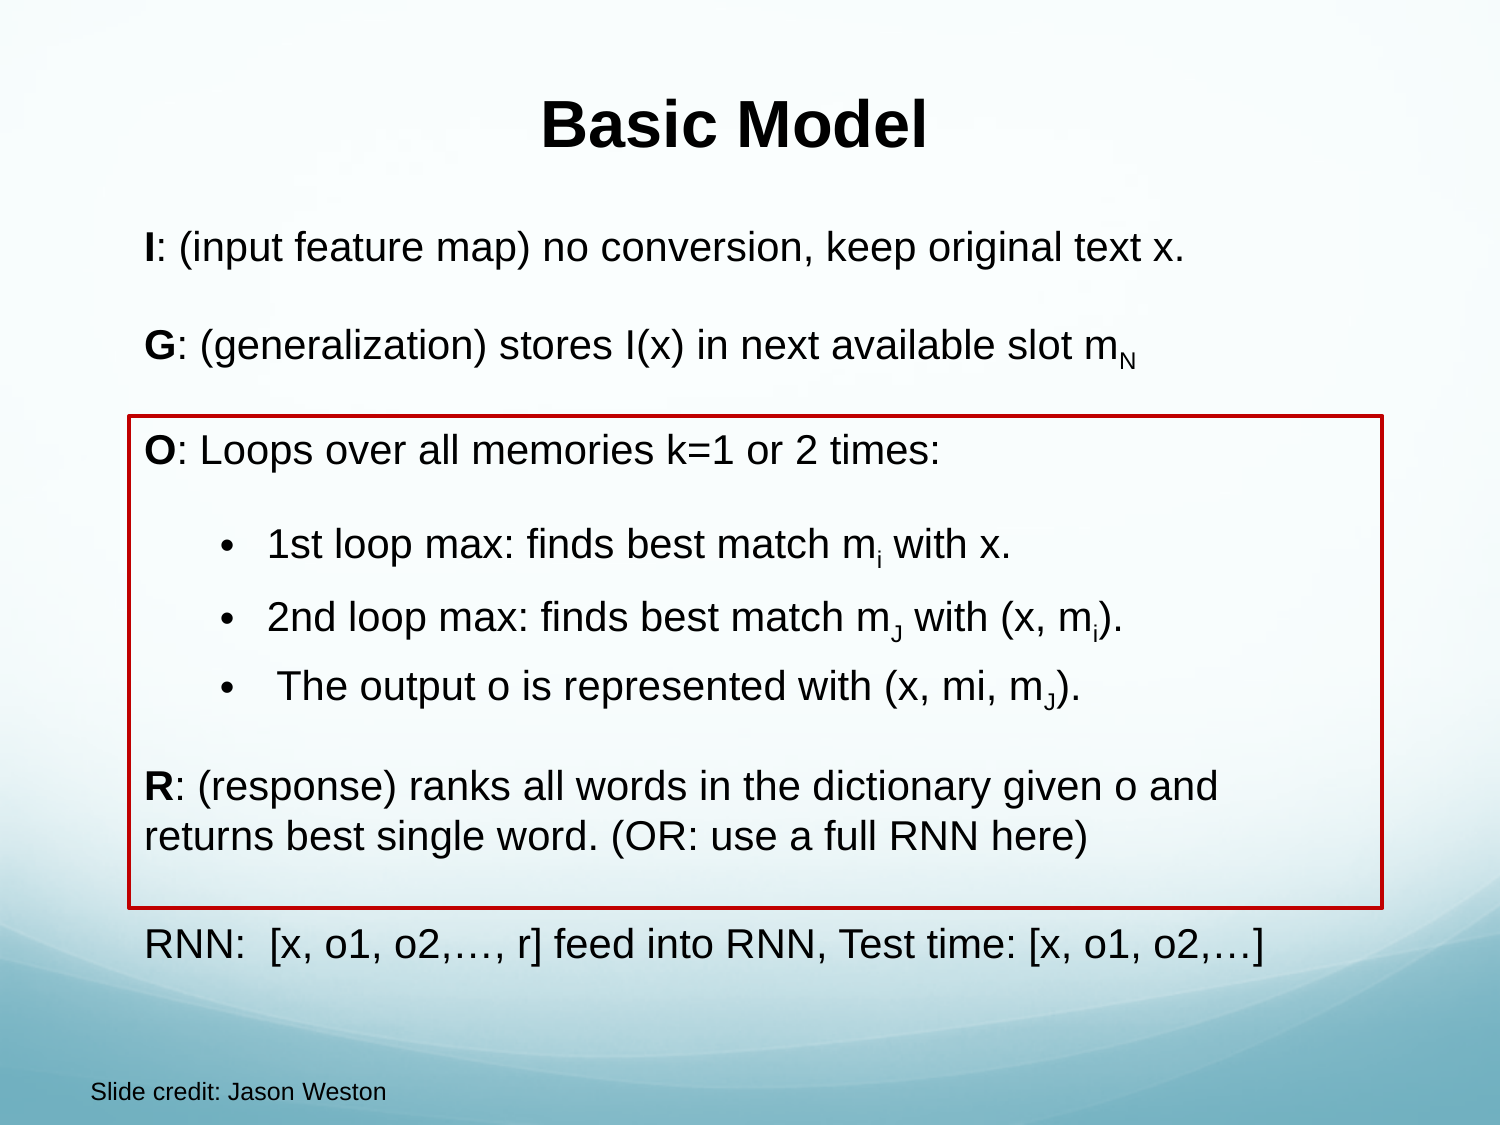

Basic Model
I: (input feature map) no conversion, keep original text x.
G: (generalization) stores I(x) in next available slot mN

O: Loops over all memories k=1 or 2 times:
1st loop max: finds best match mi with x.
2nd loop max: finds best match mJ with (x, mi).
The output o is represented with (x, mi, mJ).
R: (response) ranks all words in the dictionary given o and returns best single word. (OR: use a full RNN here)
RNN:  [x, o1, o2,…, r] feed into RNN, Test time: [x, o1, o2,…]

Slide credit: Jason Weston